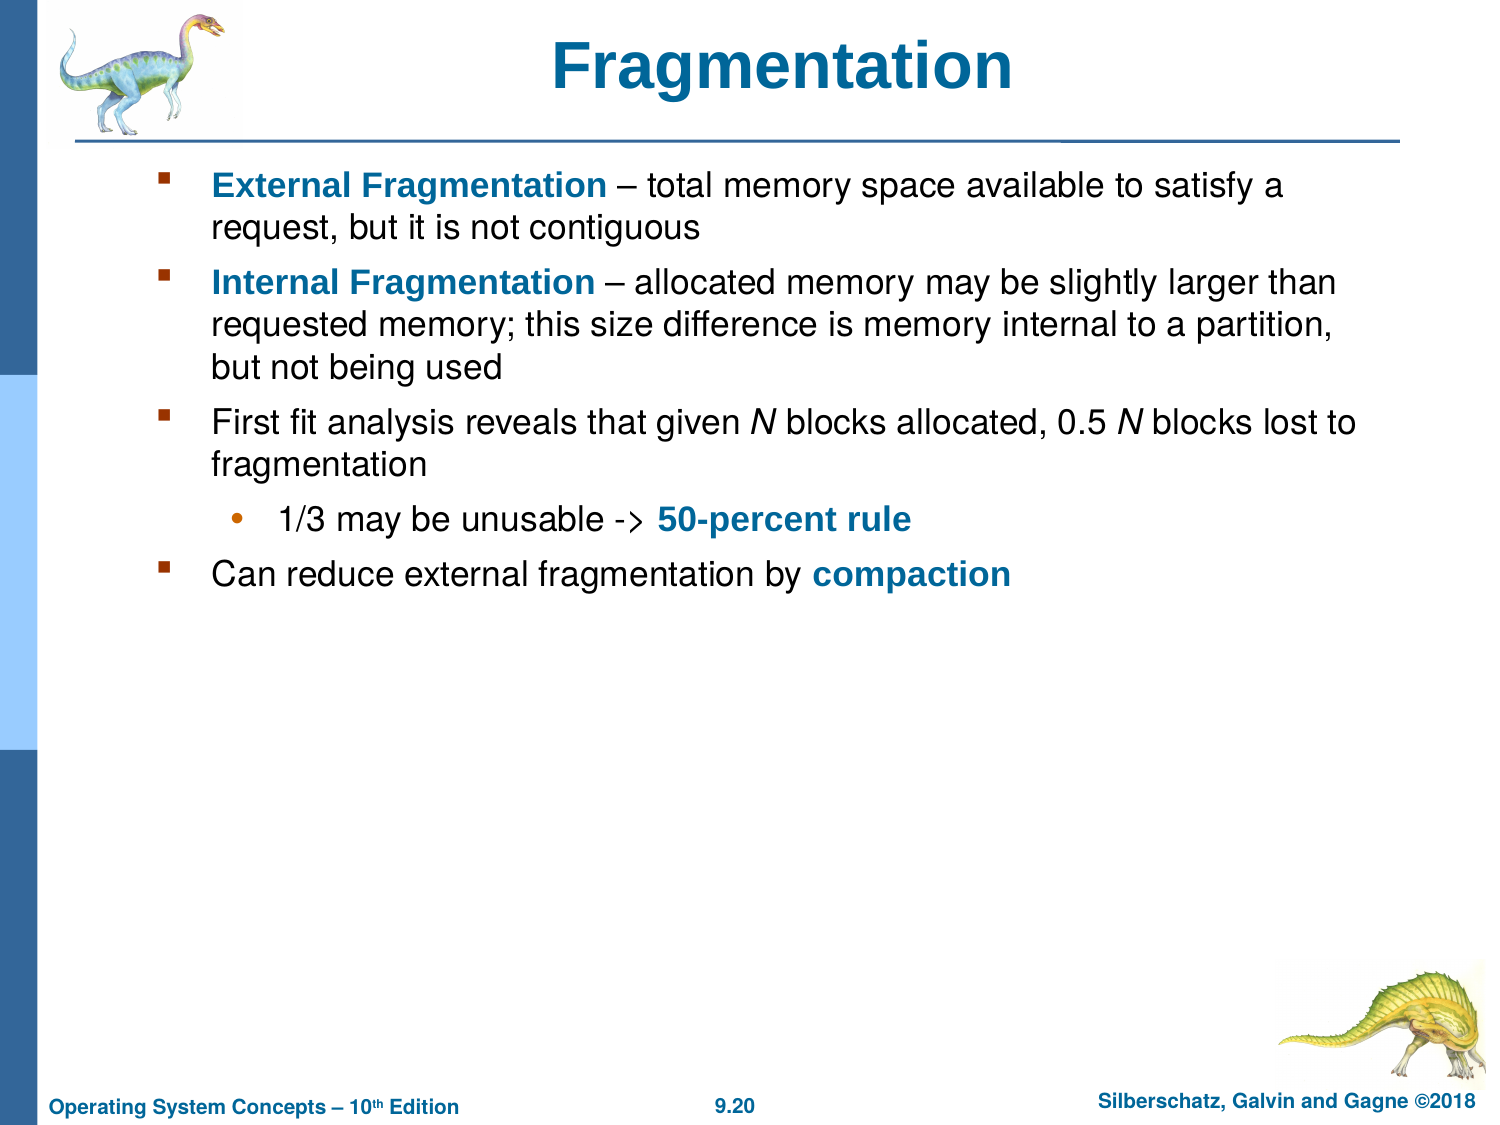

# Fragmentation
External Fragmentation – total memory space available to satisfy a request, but it is not contiguous
Internal Fragmentation – allocated memory may be slightly larger than requested memory; this size difference is memory internal to a partition, but not being used
First fit analysis reveals that given N blocks allocated, 0.5 N blocks lost to fragmentation
1/3 may be unusable -> 50-percent rule
Can reduce external fragmentation by compaction